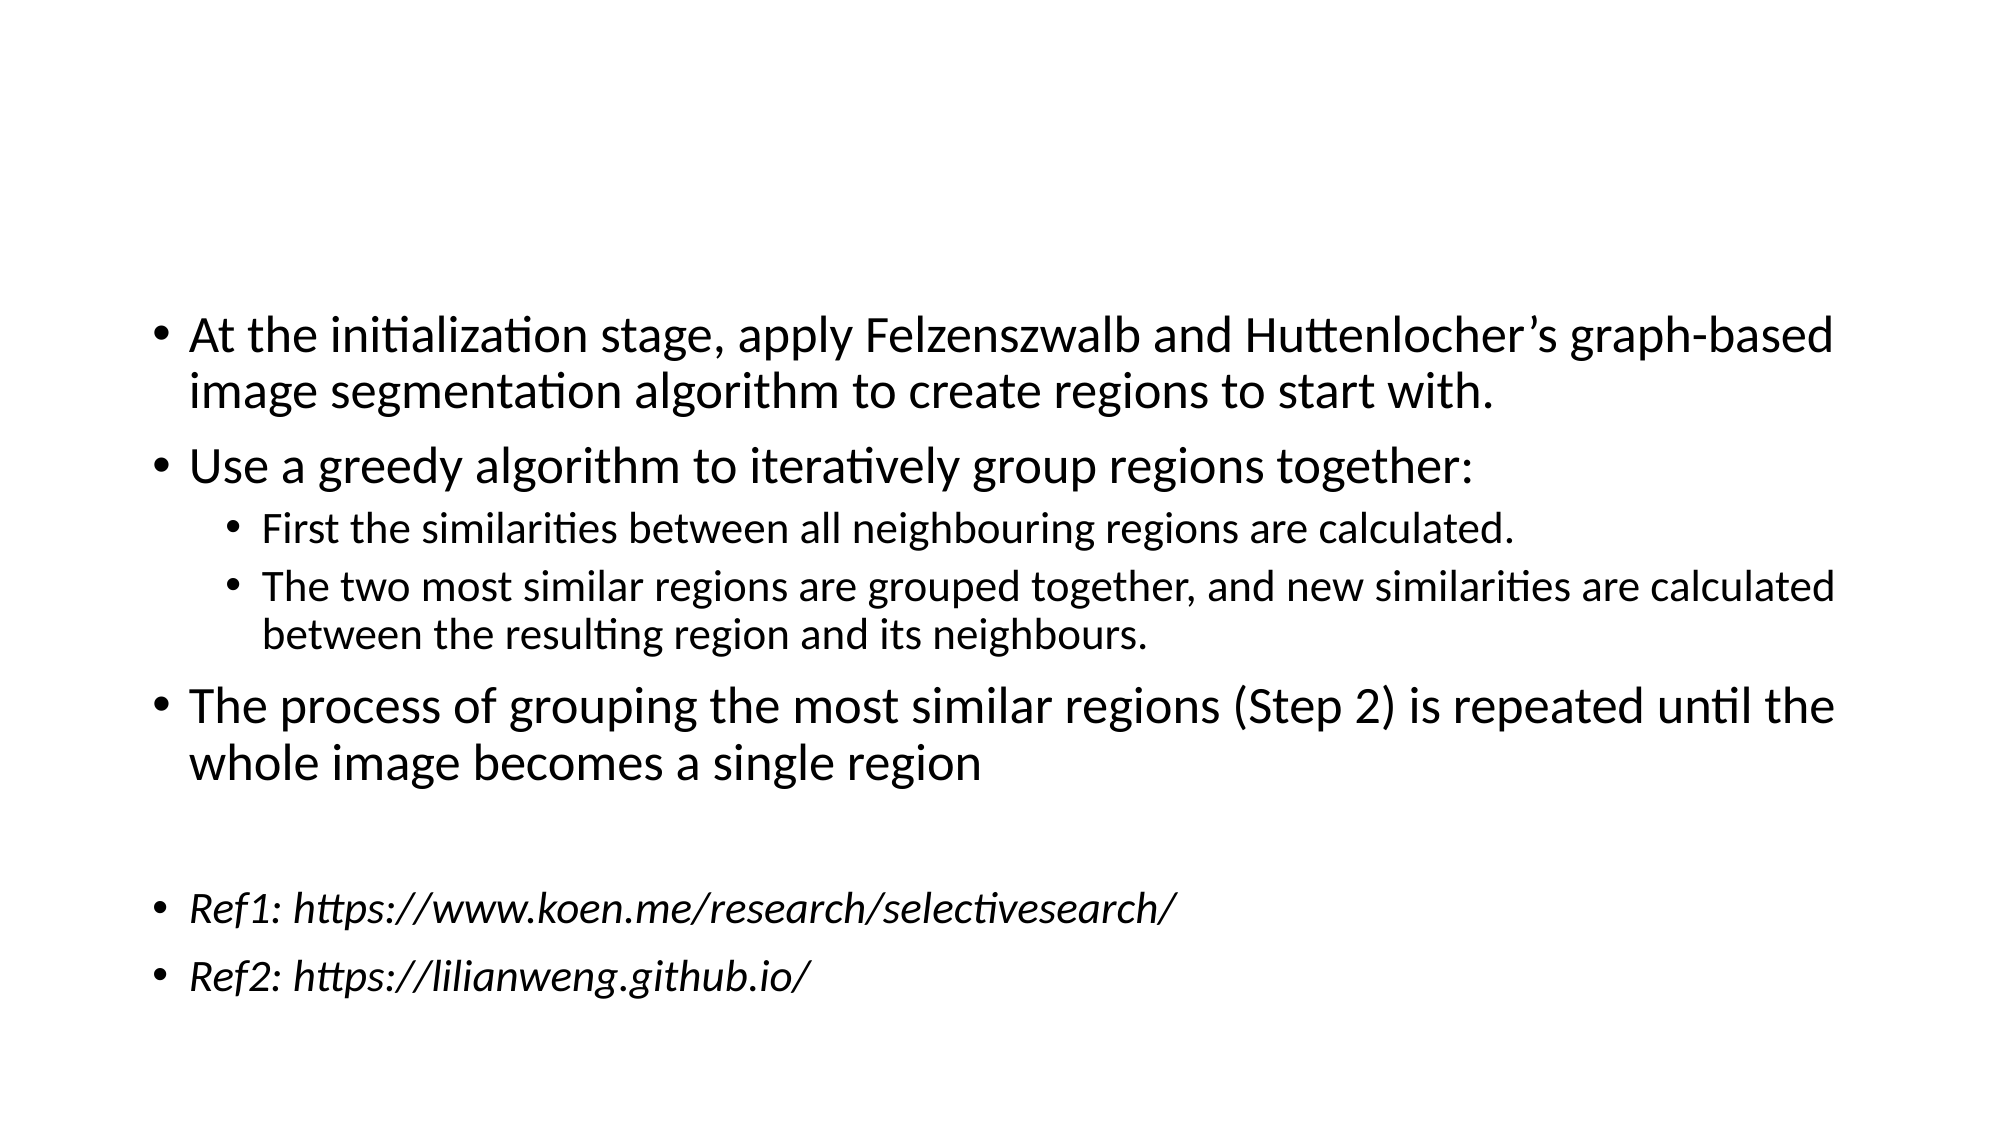

#
At the initialization stage, apply Felzenszwalb and Huttenlocher’s graph-based image segmentation algorithm to create regions to start with.
Use a greedy algorithm to iteratively group regions together:
First the similarities between all neighbouring regions are calculated.
The two most similar regions are grouped together, and new similarities are calculated between the resulting region and its neighbours.
The process of grouping the most similar regions (Step 2) is repeated until the whole image becomes a single region

Ref1: https://www.koen.me/research/selectivesearch/
Ref2: https://lilianweng.github.io/